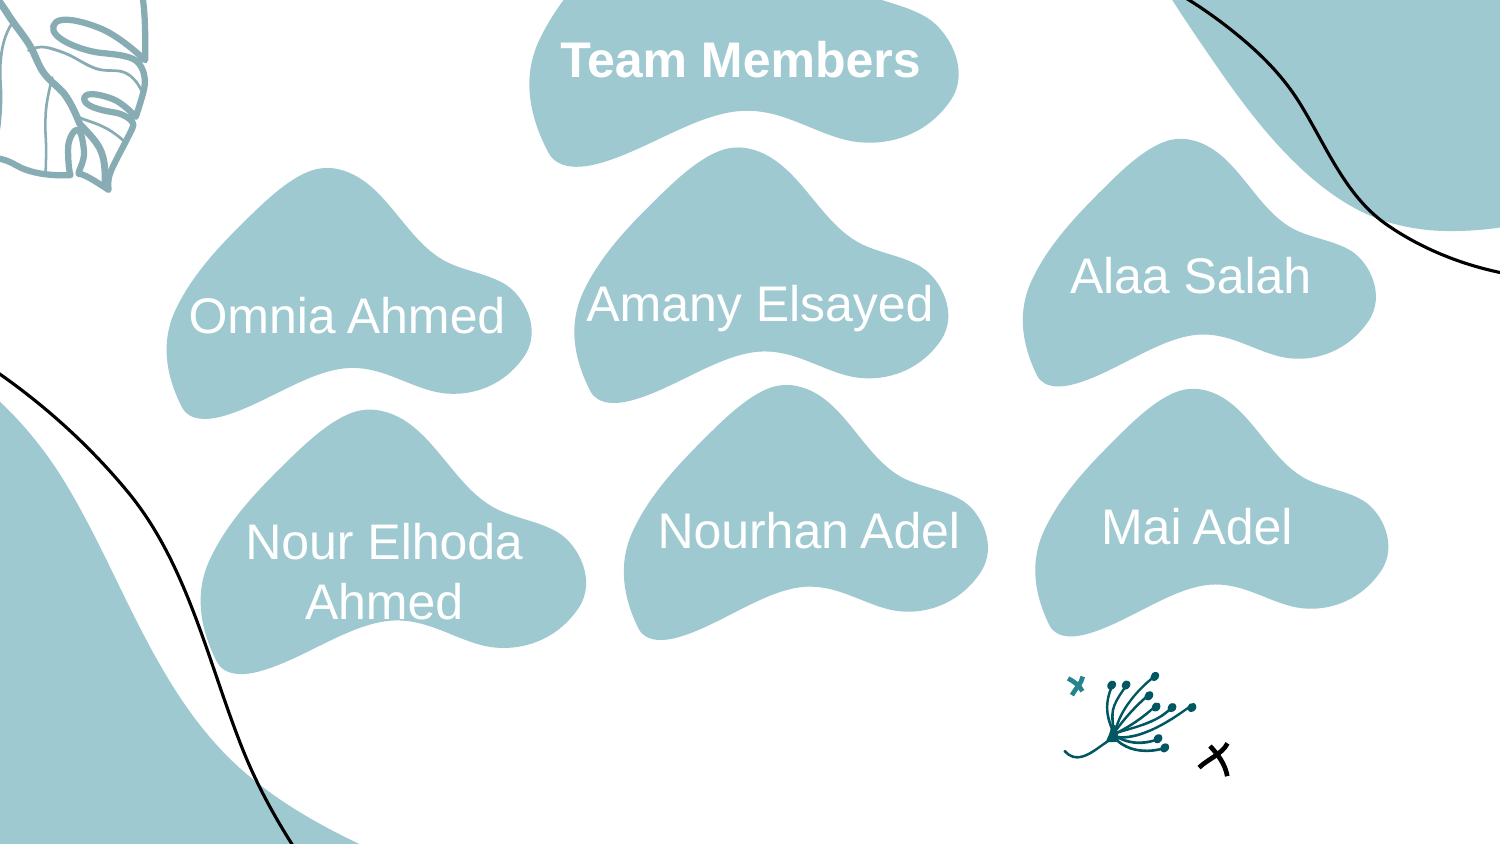

Team Members

Alaa Salah

Amany Elsayed
# Omnia Ahmed

Mai Adel
Nourhan Adel

Nour Elhoda Ahmed